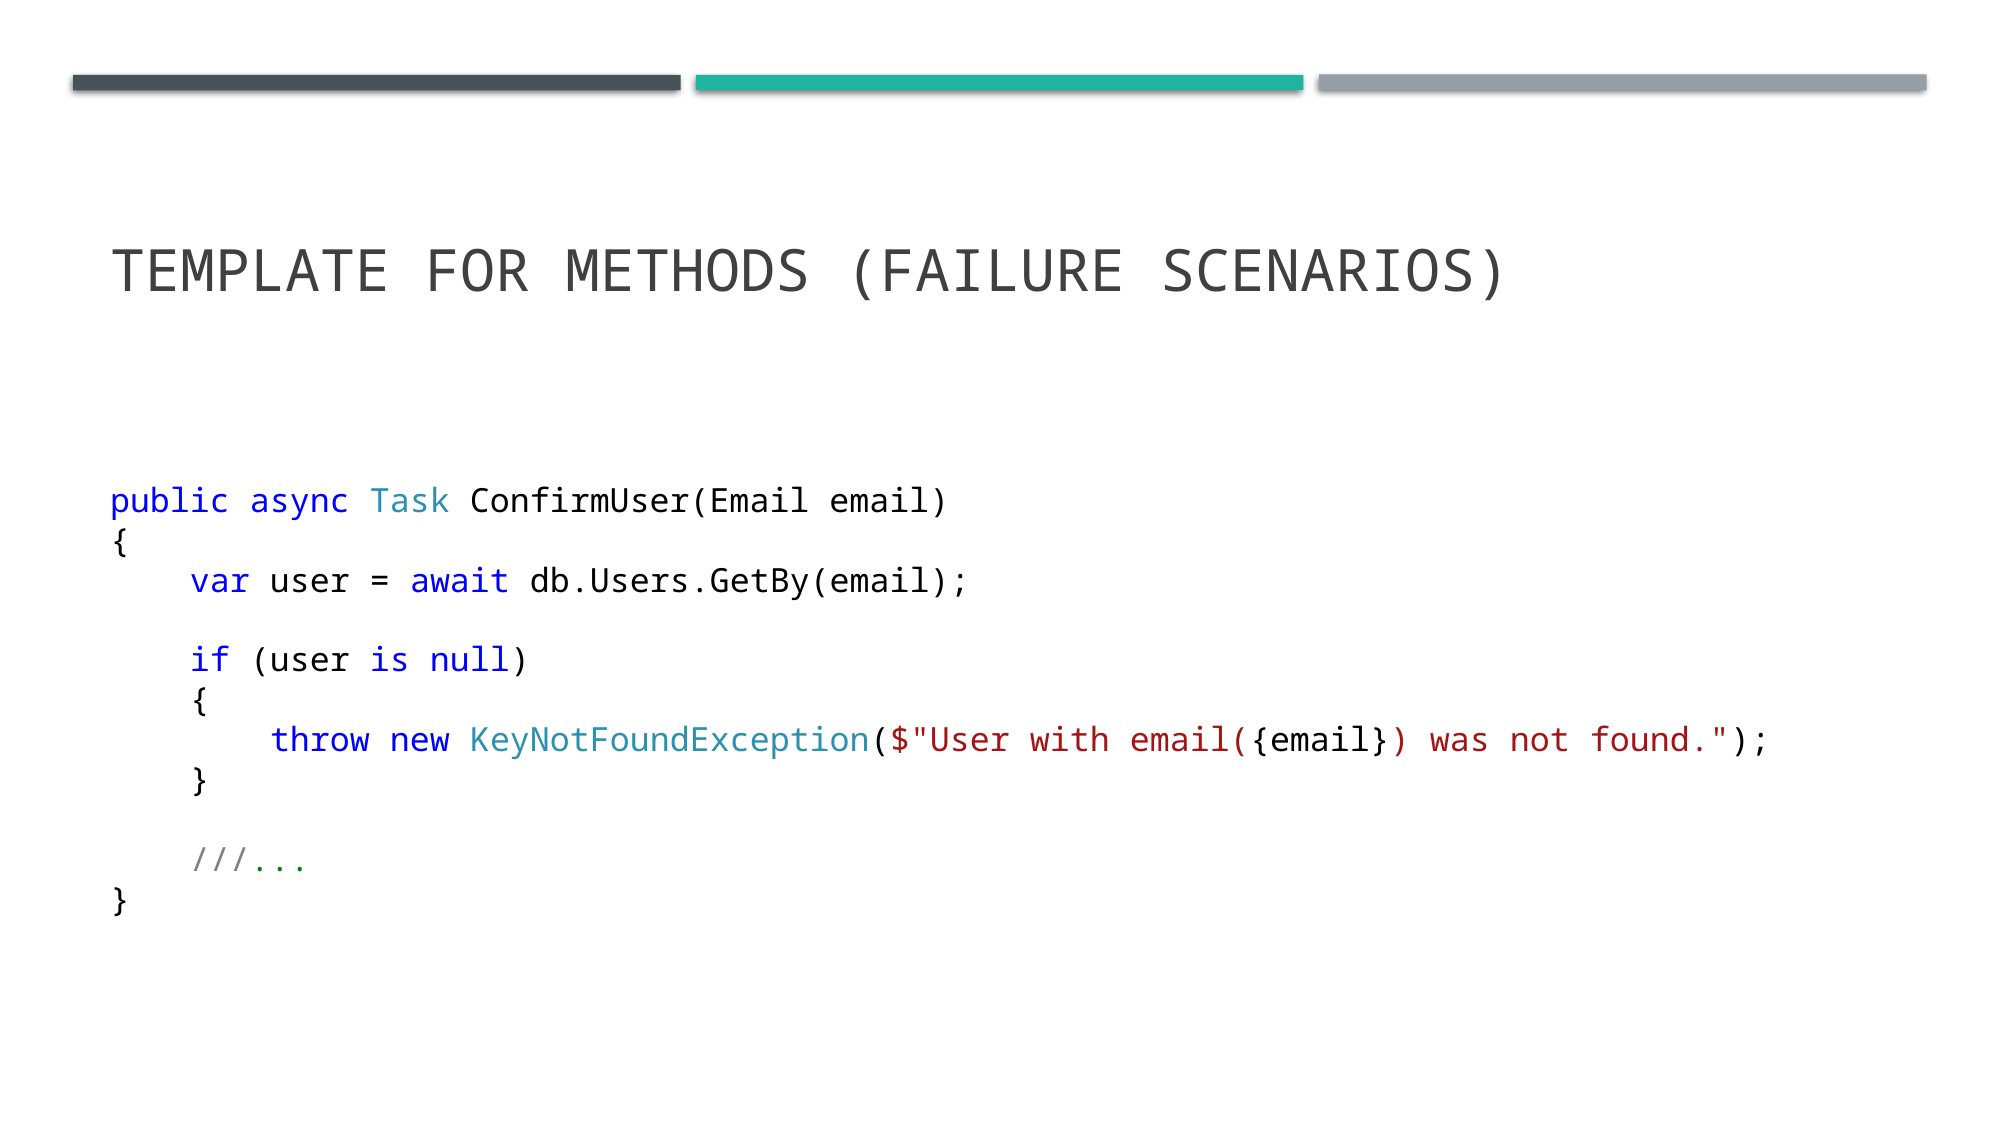

# Template for methods (failure scenarios)
public async Task ConfirmUser(Email email)
{
    var user = await db.Users.GetBy(email);

    if (user is null)
    {
        throw new KeyNotFoundException($"User with email({email}) was not found.");
    }

    ///...
}